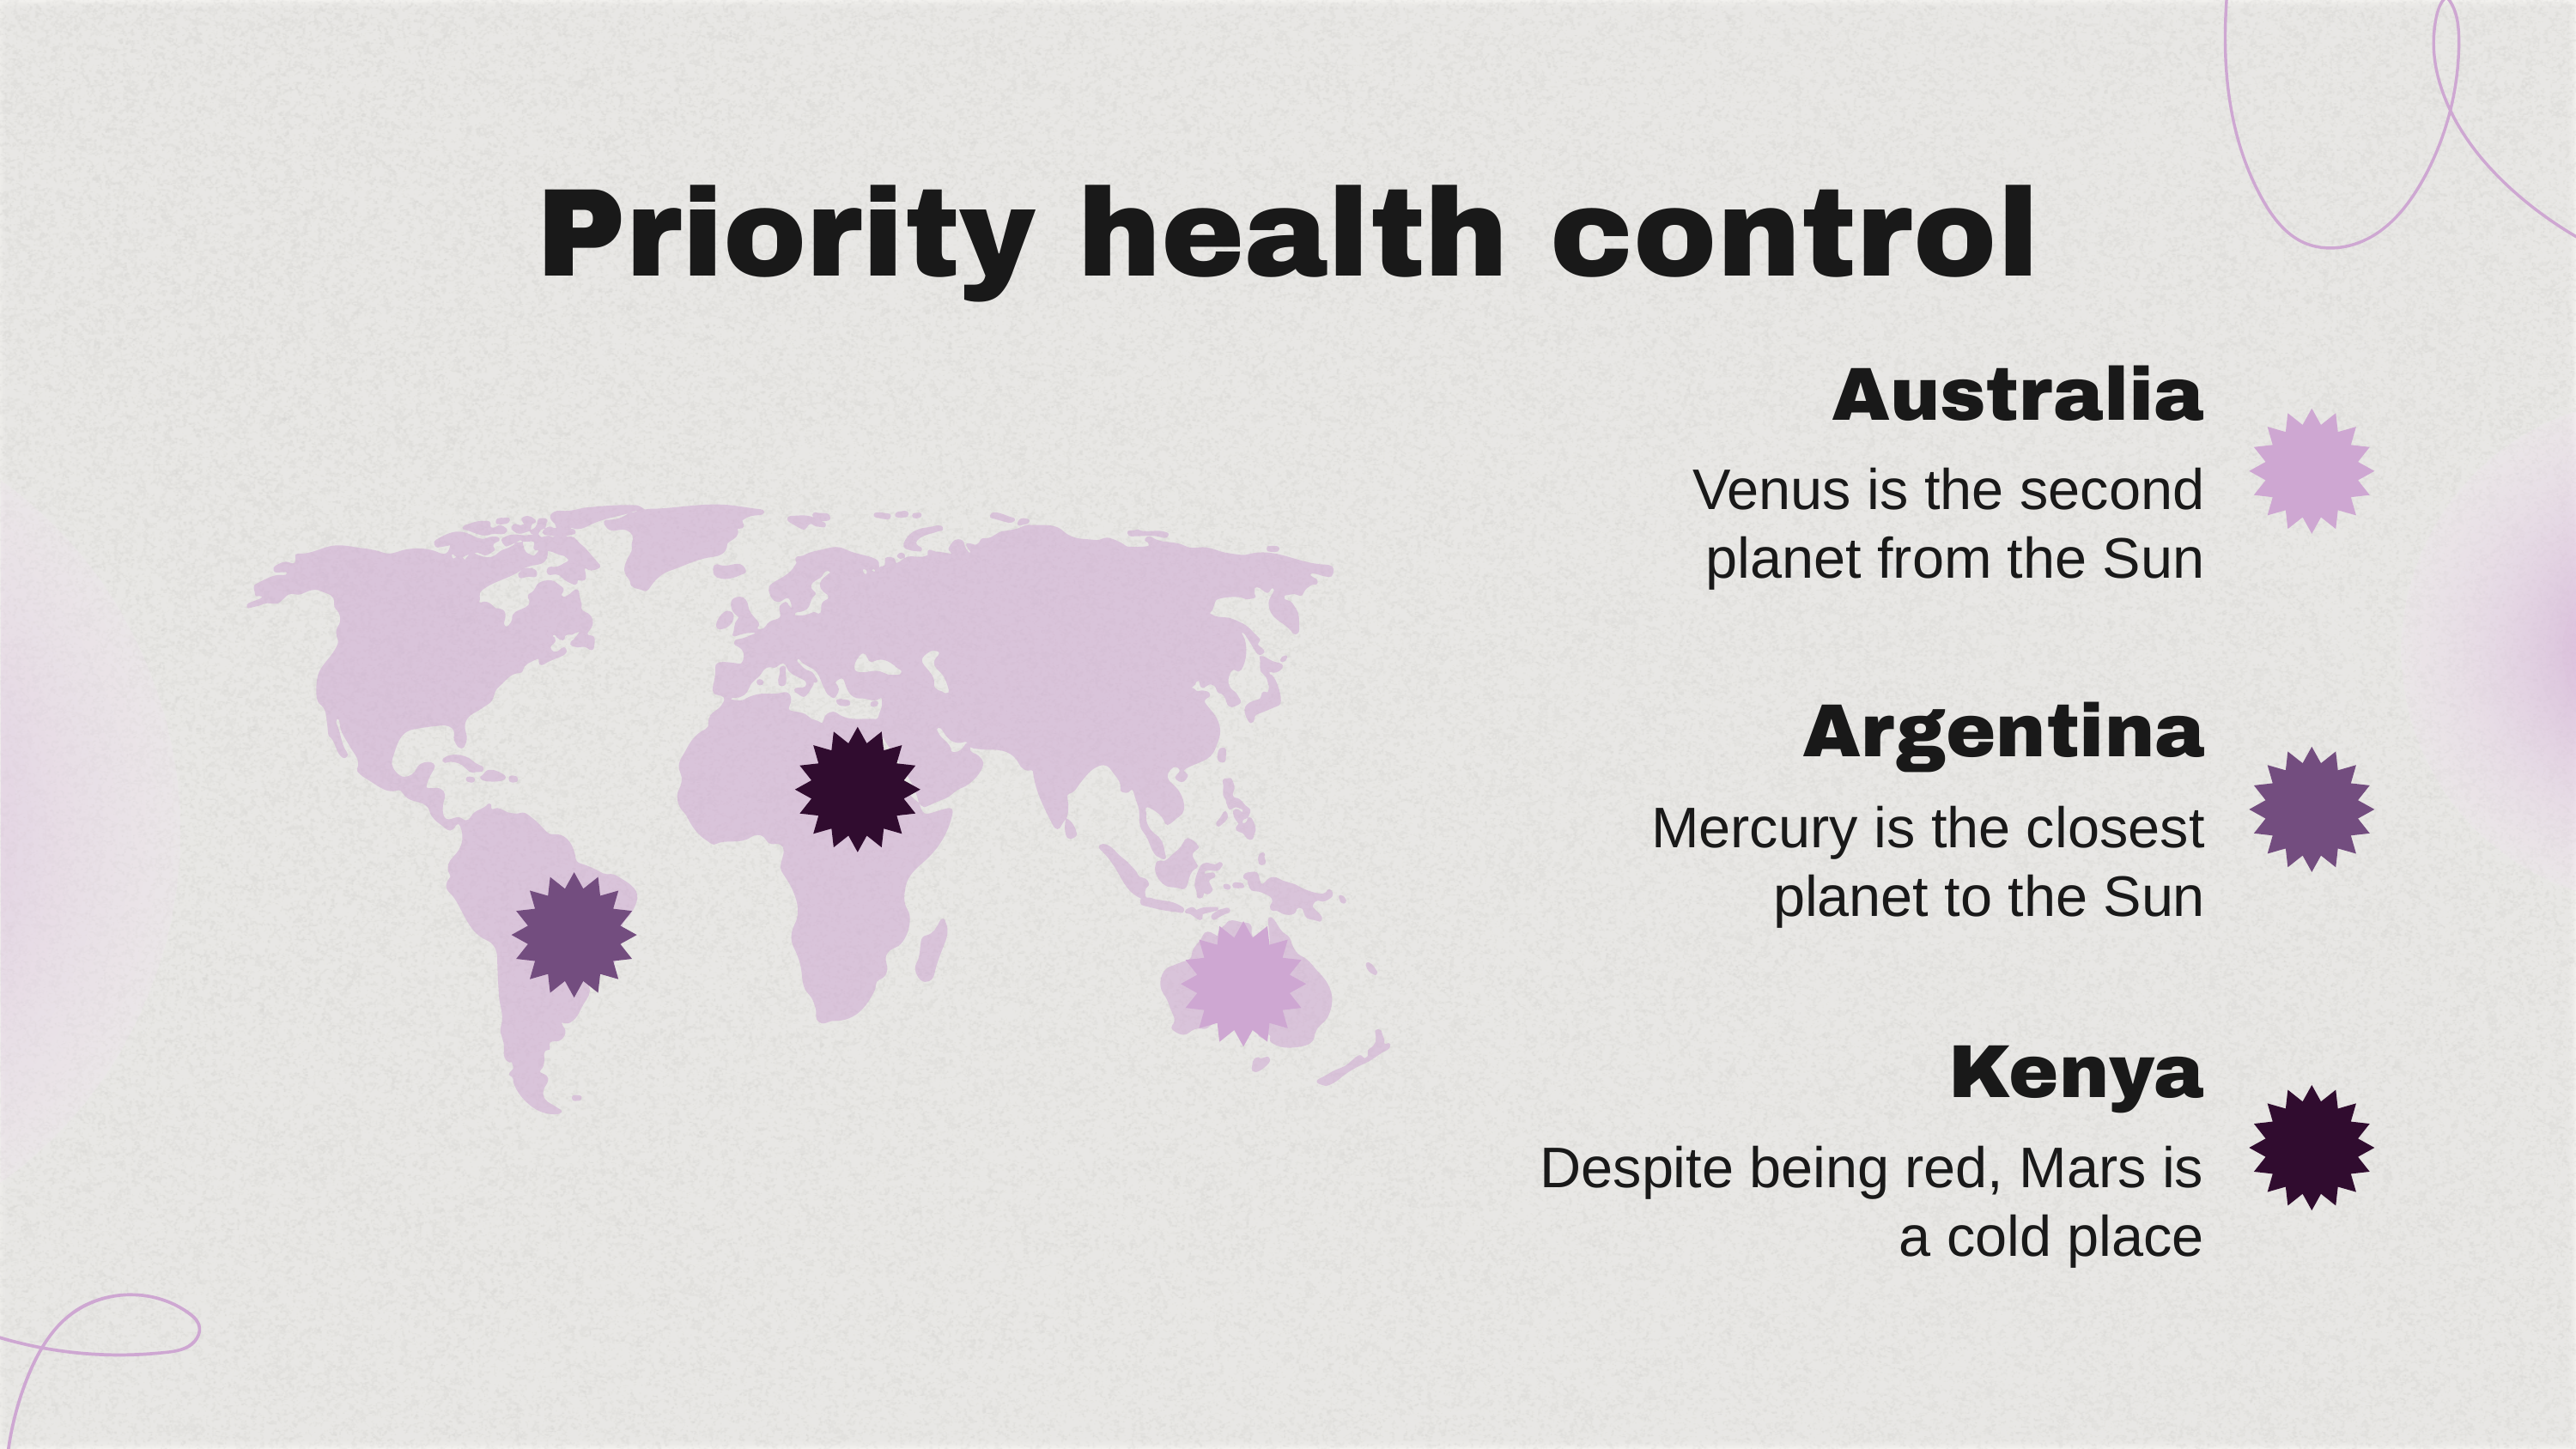

# Priority health control
Australia

Venus is the second planet from the Sun

Argentina

Mercury is the closest planet to the Sun

Kenya

Despite being red, Mars is a cold place